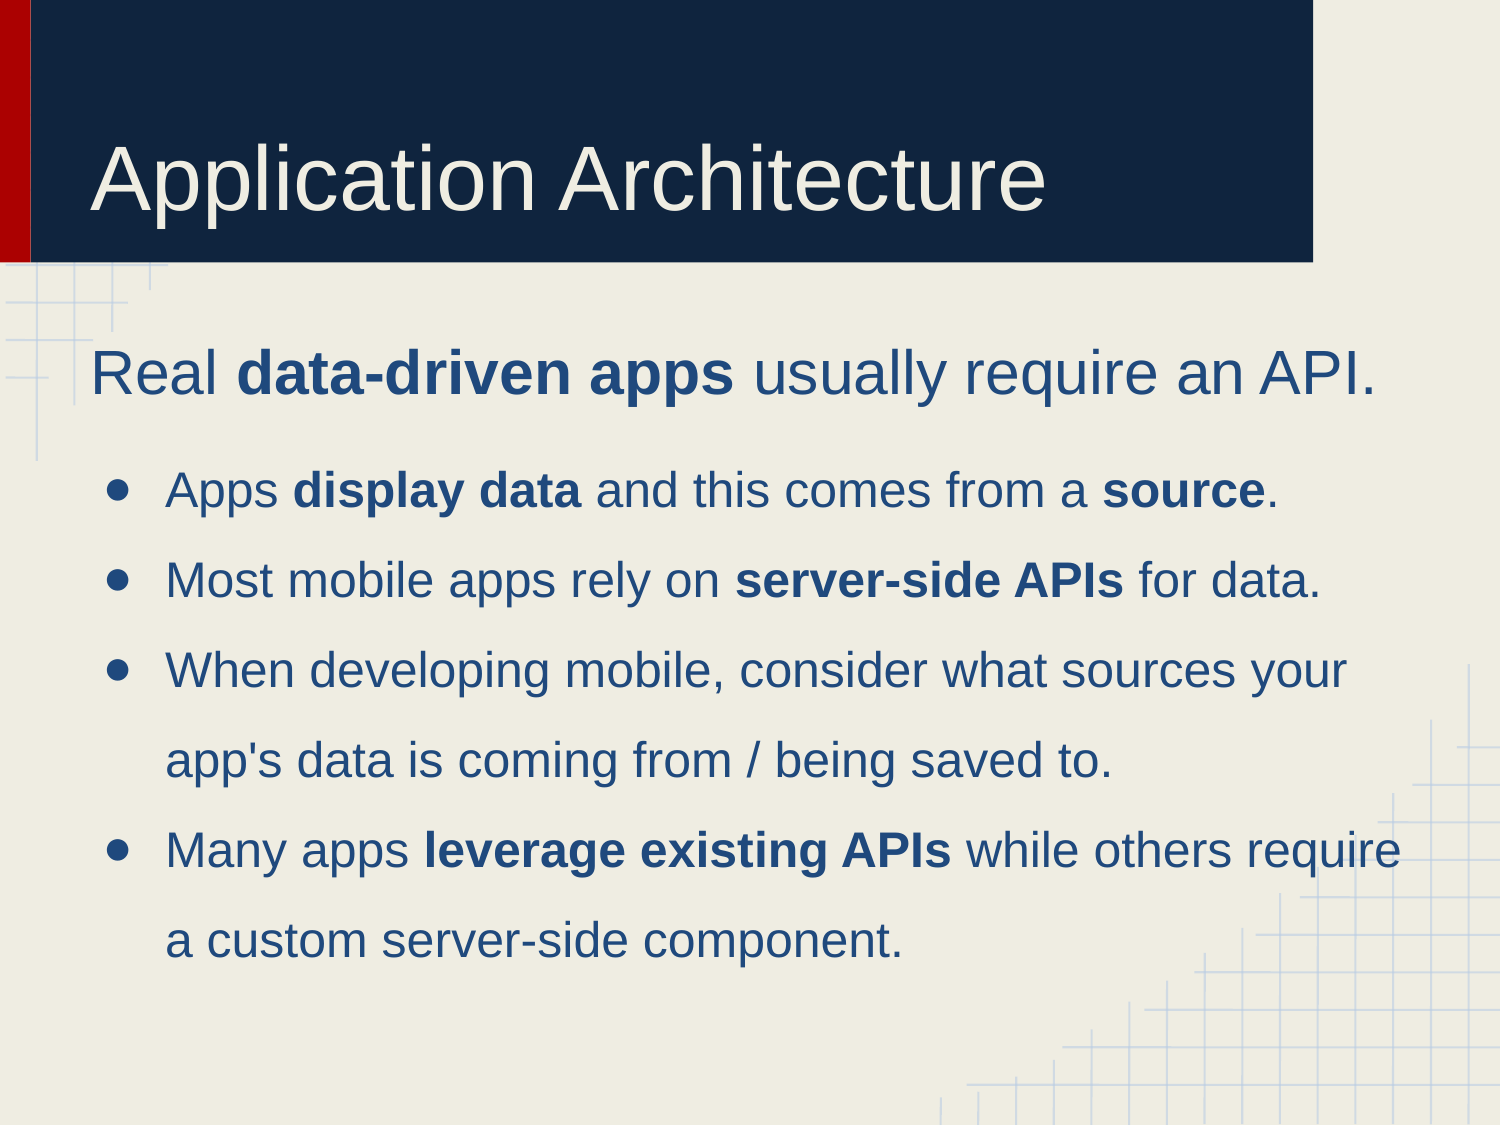

# Application Architecture
Real data-driven apps usually require an API.
Apps display data and this comes from a source.
Most mobile apps rely on server-side APIs for data.
When developing mobile, consider what sources your app's data is coming from / being saved to.
Many apps leverage existing APIs while others require a custom server-side component.